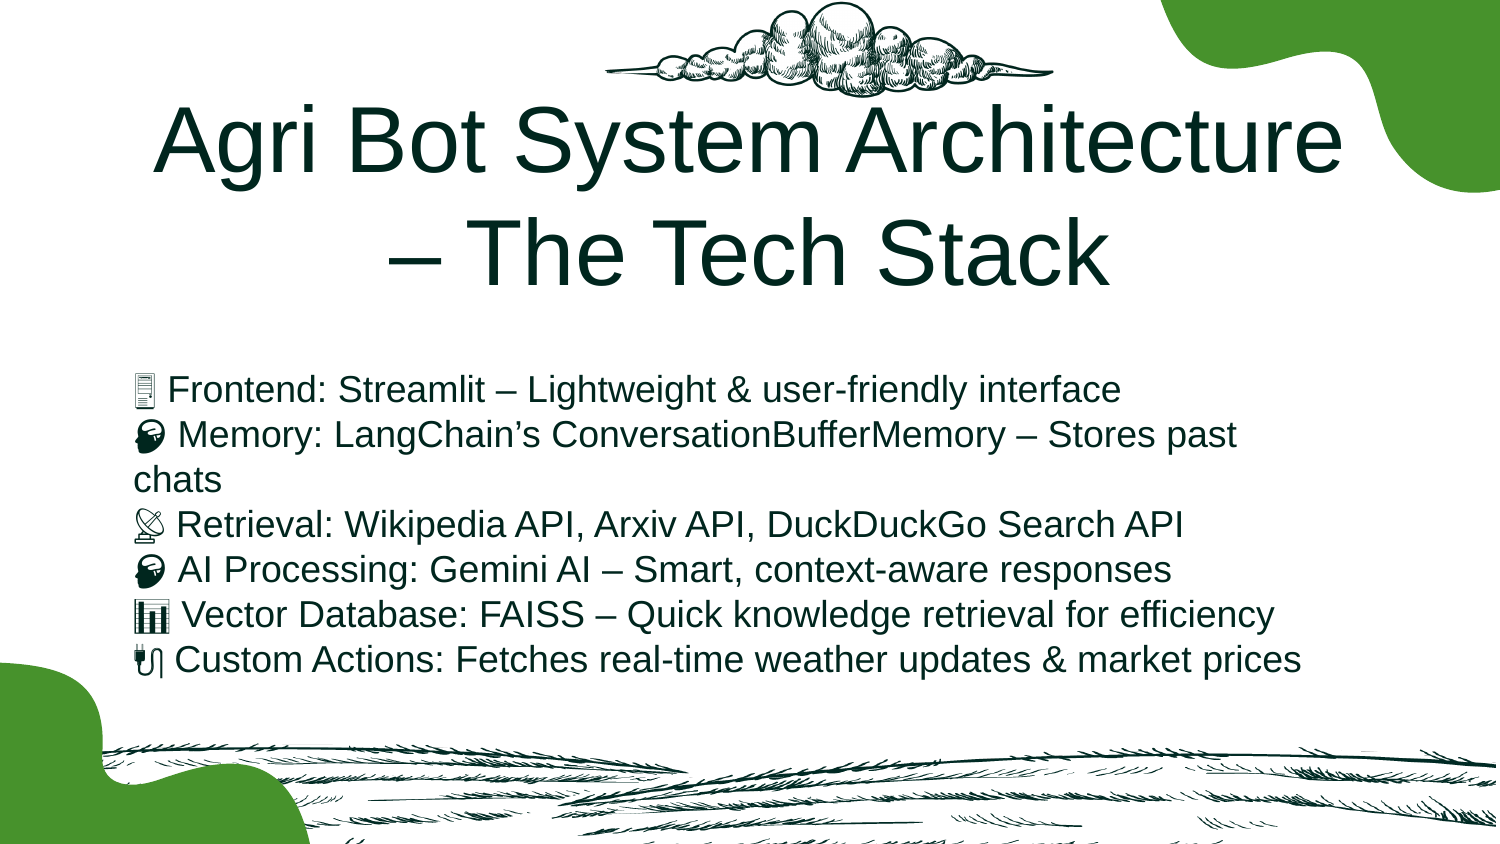

# Agri Bot System Architecture – The Tech Stack
🖥️ Frontend: Streamlit – Lightweight & user-friendly interface
🧠 Memory: LangChain’s ConversationBufferMemory – Stores past chats
📡 Retrieval: Wikipedia API, Arxiv API, DuckDuckGo Search API
🧠 AI Processing: Gemini AI – Smart, context-aware responses
📊 Vector Database: FAISS – Quick knowledge retrieval for efficiency
🔌 Custom Actions: Fetches real-time weather updates & market prices